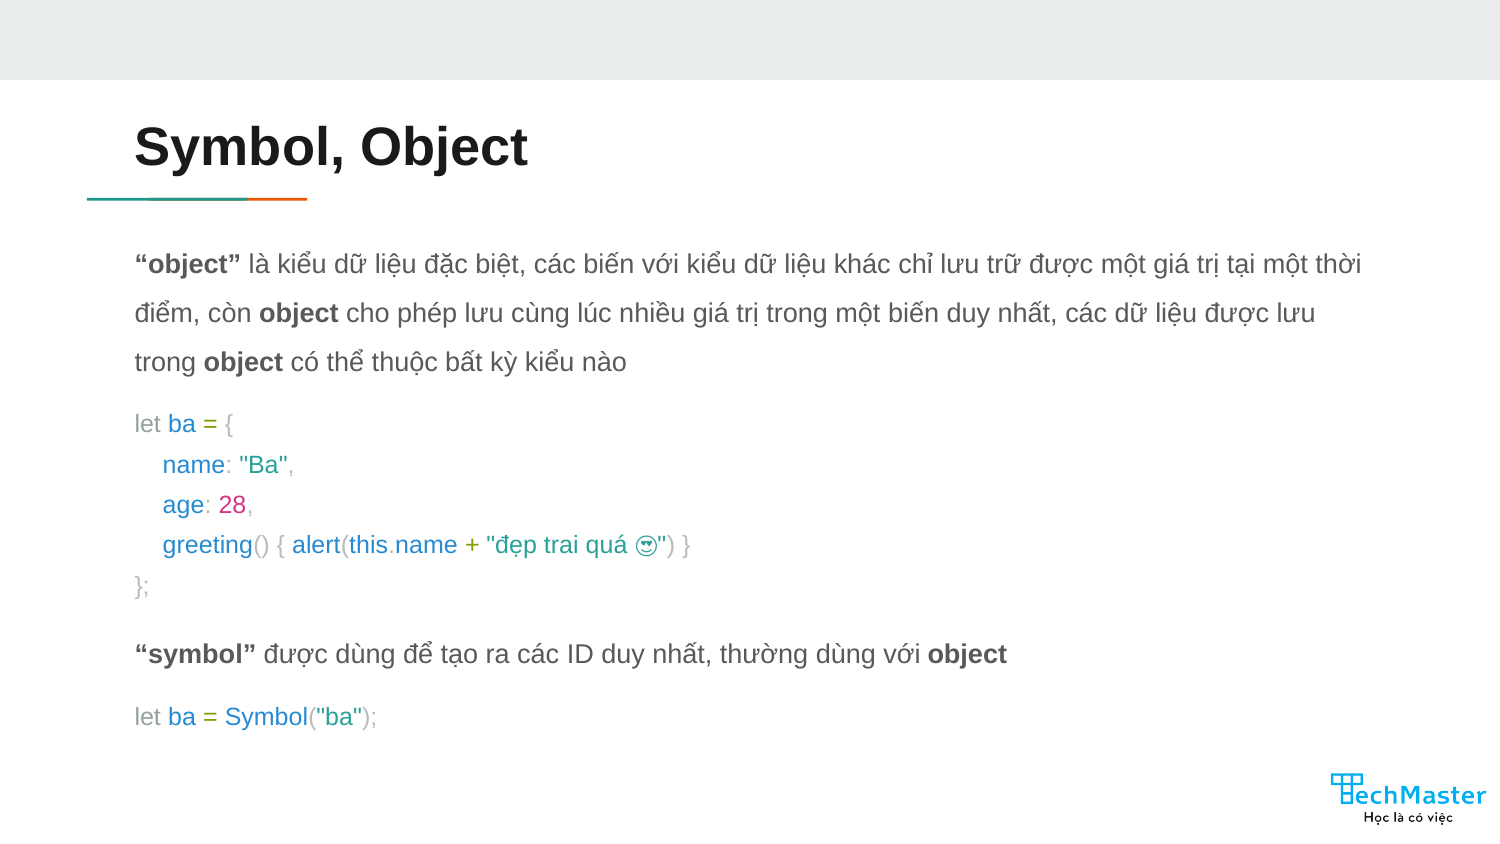

# Symbol, Object
“object” là kiểu dữ liệu đặc biệt, các biến với kiểu dữ liệu khác chỉ lưu trữ được một giá trị tại một thời điểm, còn object cho phép lưu cùng lúc nhiều giá trị trong một biến duy nhất, các dữ liệu được lưu trong object có thể thuộc bất kỳ kiểu nào
let ba = {
    name: "Ba",
    age: 28,
    greeting() { alert(this.name + "đẹp trai quá 😍") }
};
“symbol” được dùng để tạo ra các ID duy nhất, thường dùng với object
let ba = Symbol("ba");